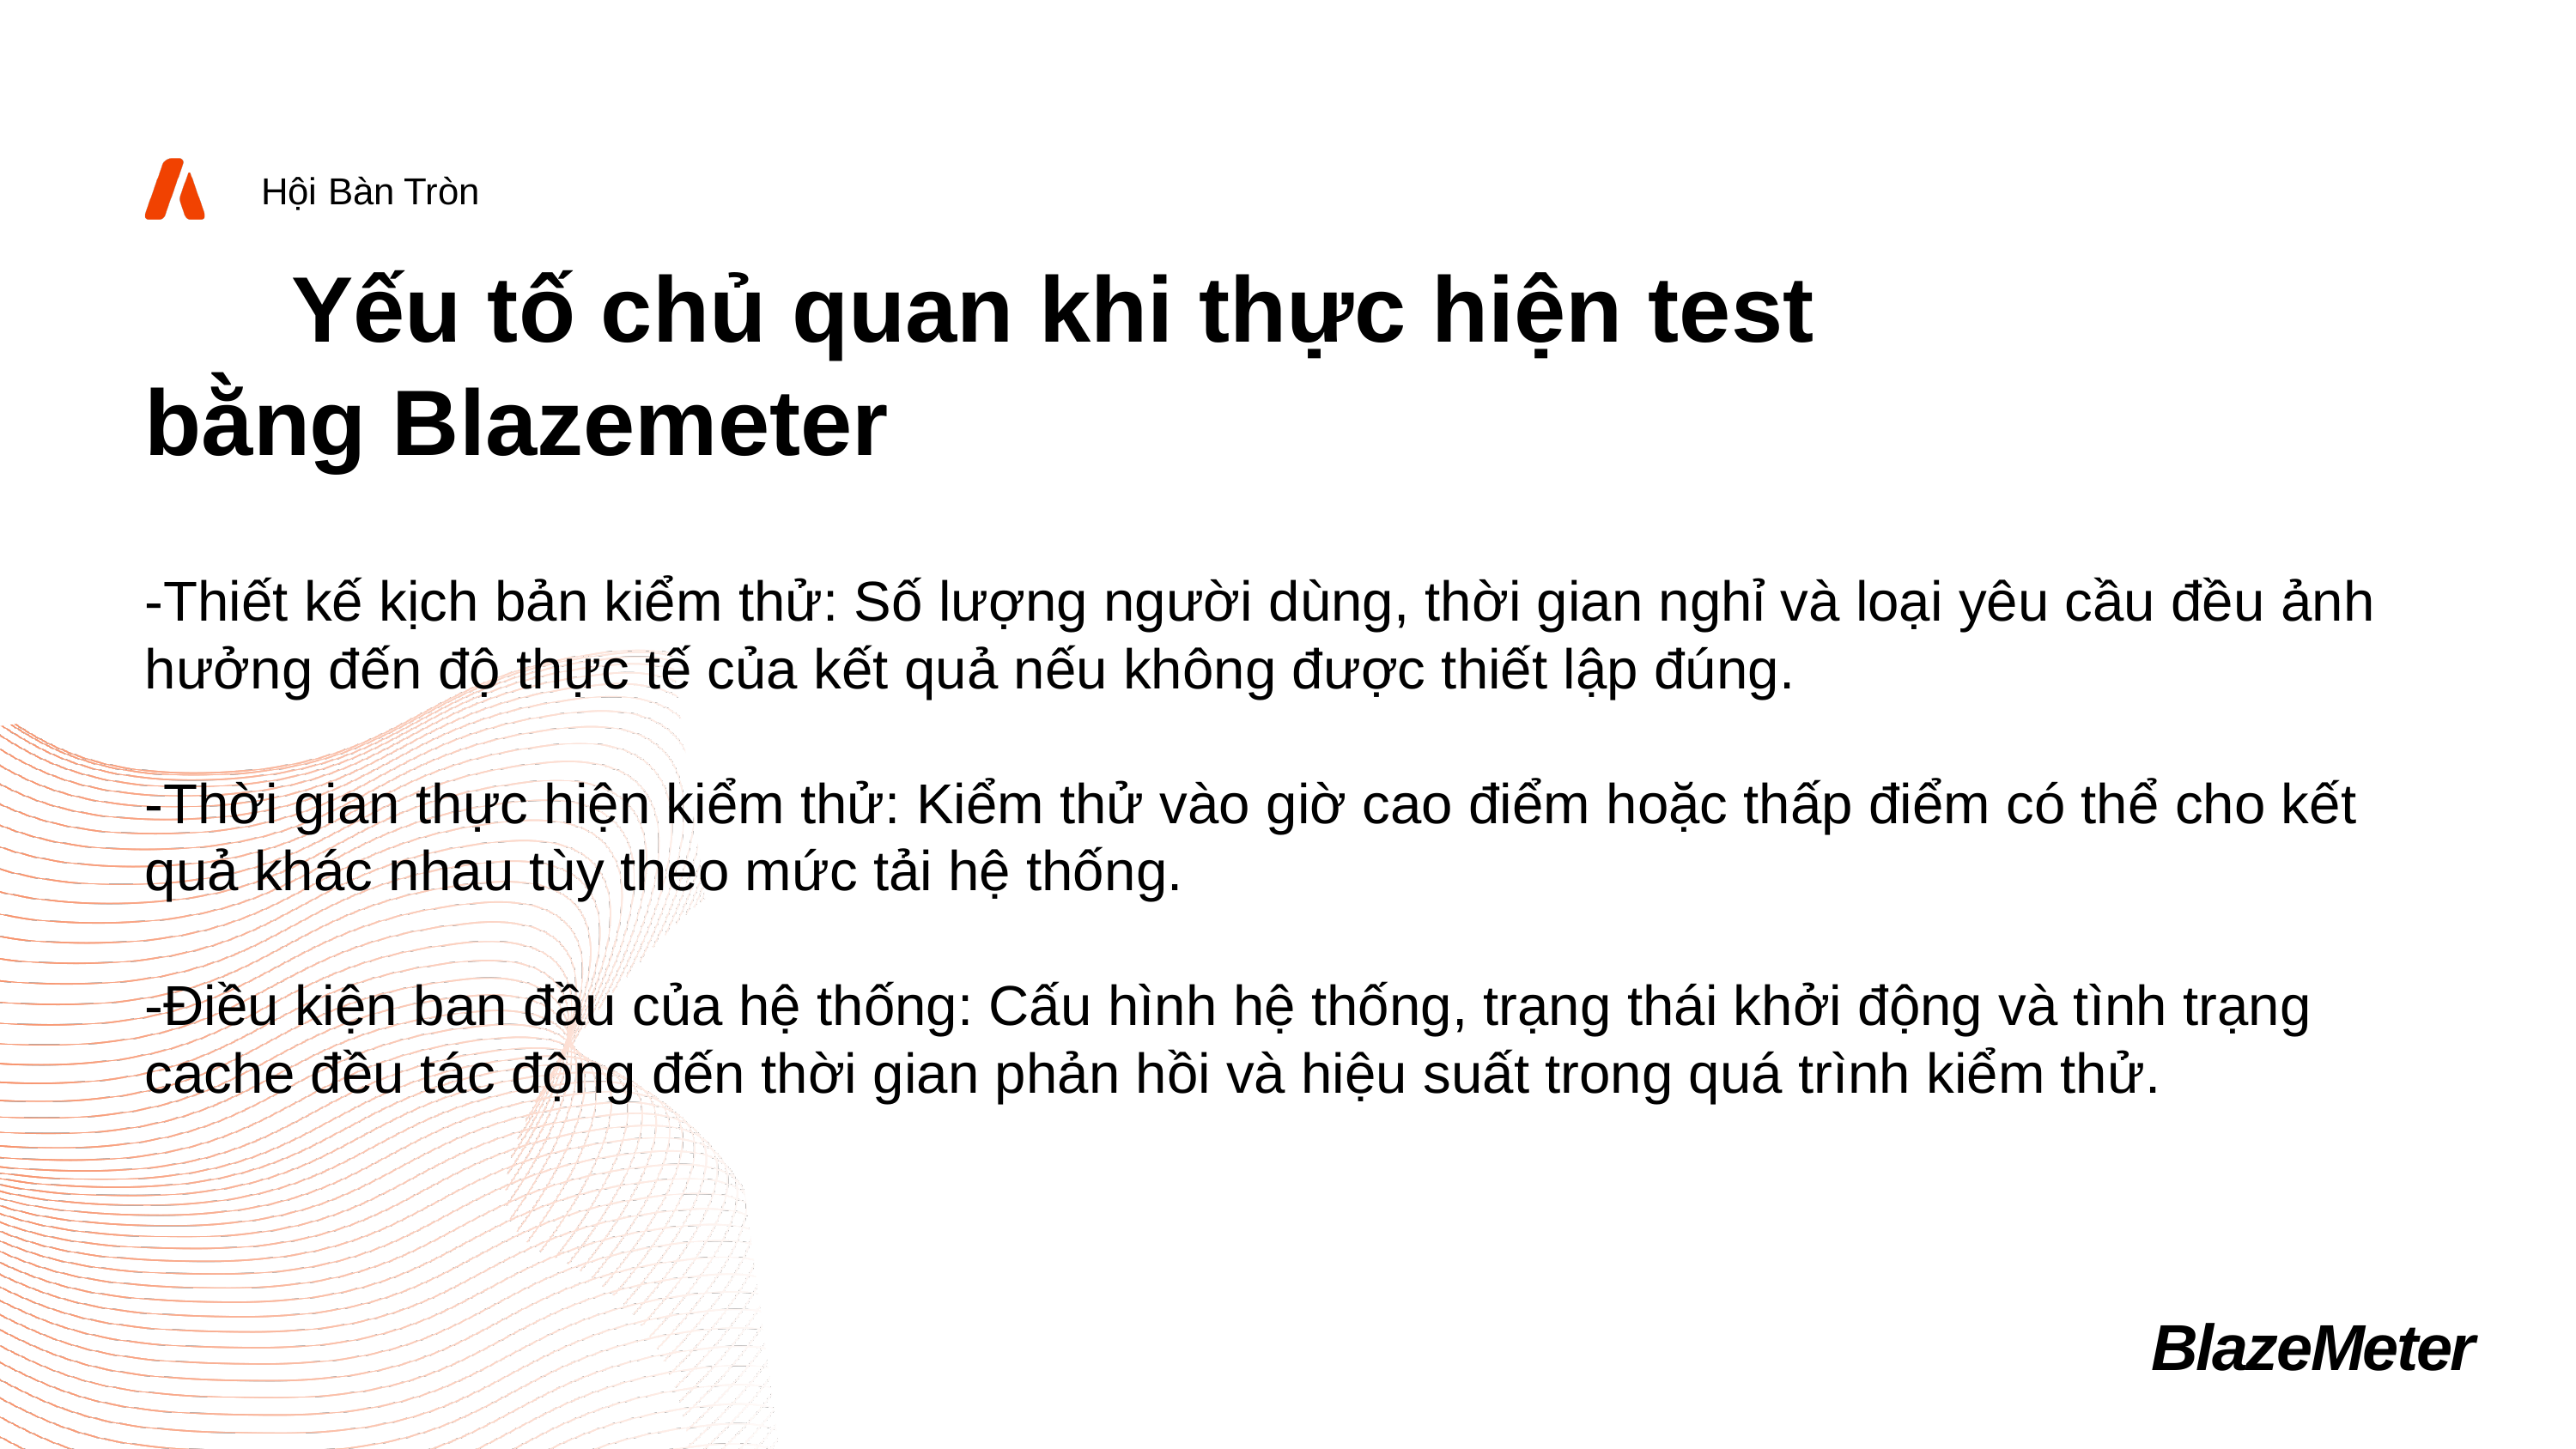

Hội Bàn Tròn
Yếu tố chủ quan khi thực hiện test
bằng Blazemeter
-Thiết kế kịch bản kiểm thử: Số lượng người dùng, thời gian nghỉ và loại yêu cầu đều ảnh hưởng đến độ thực tế của kết quả nếu không được thiết lập đúng.

-Thời gian thực hiện kiểm thử: Kiểm thử vào giờ cao điểm hoặc thấp điểm có thể cho kết quả khác nhau tùy theo mức tải hệ thống.

-Điều kiện ban đầu của hệ thống: Cấu hình hệ thống, trạng thái khởi động và tình trạng cache đều tác động đến thời gian phản hồi và hiệu suất trong quá trình kiểm thử.

BlazeMeter